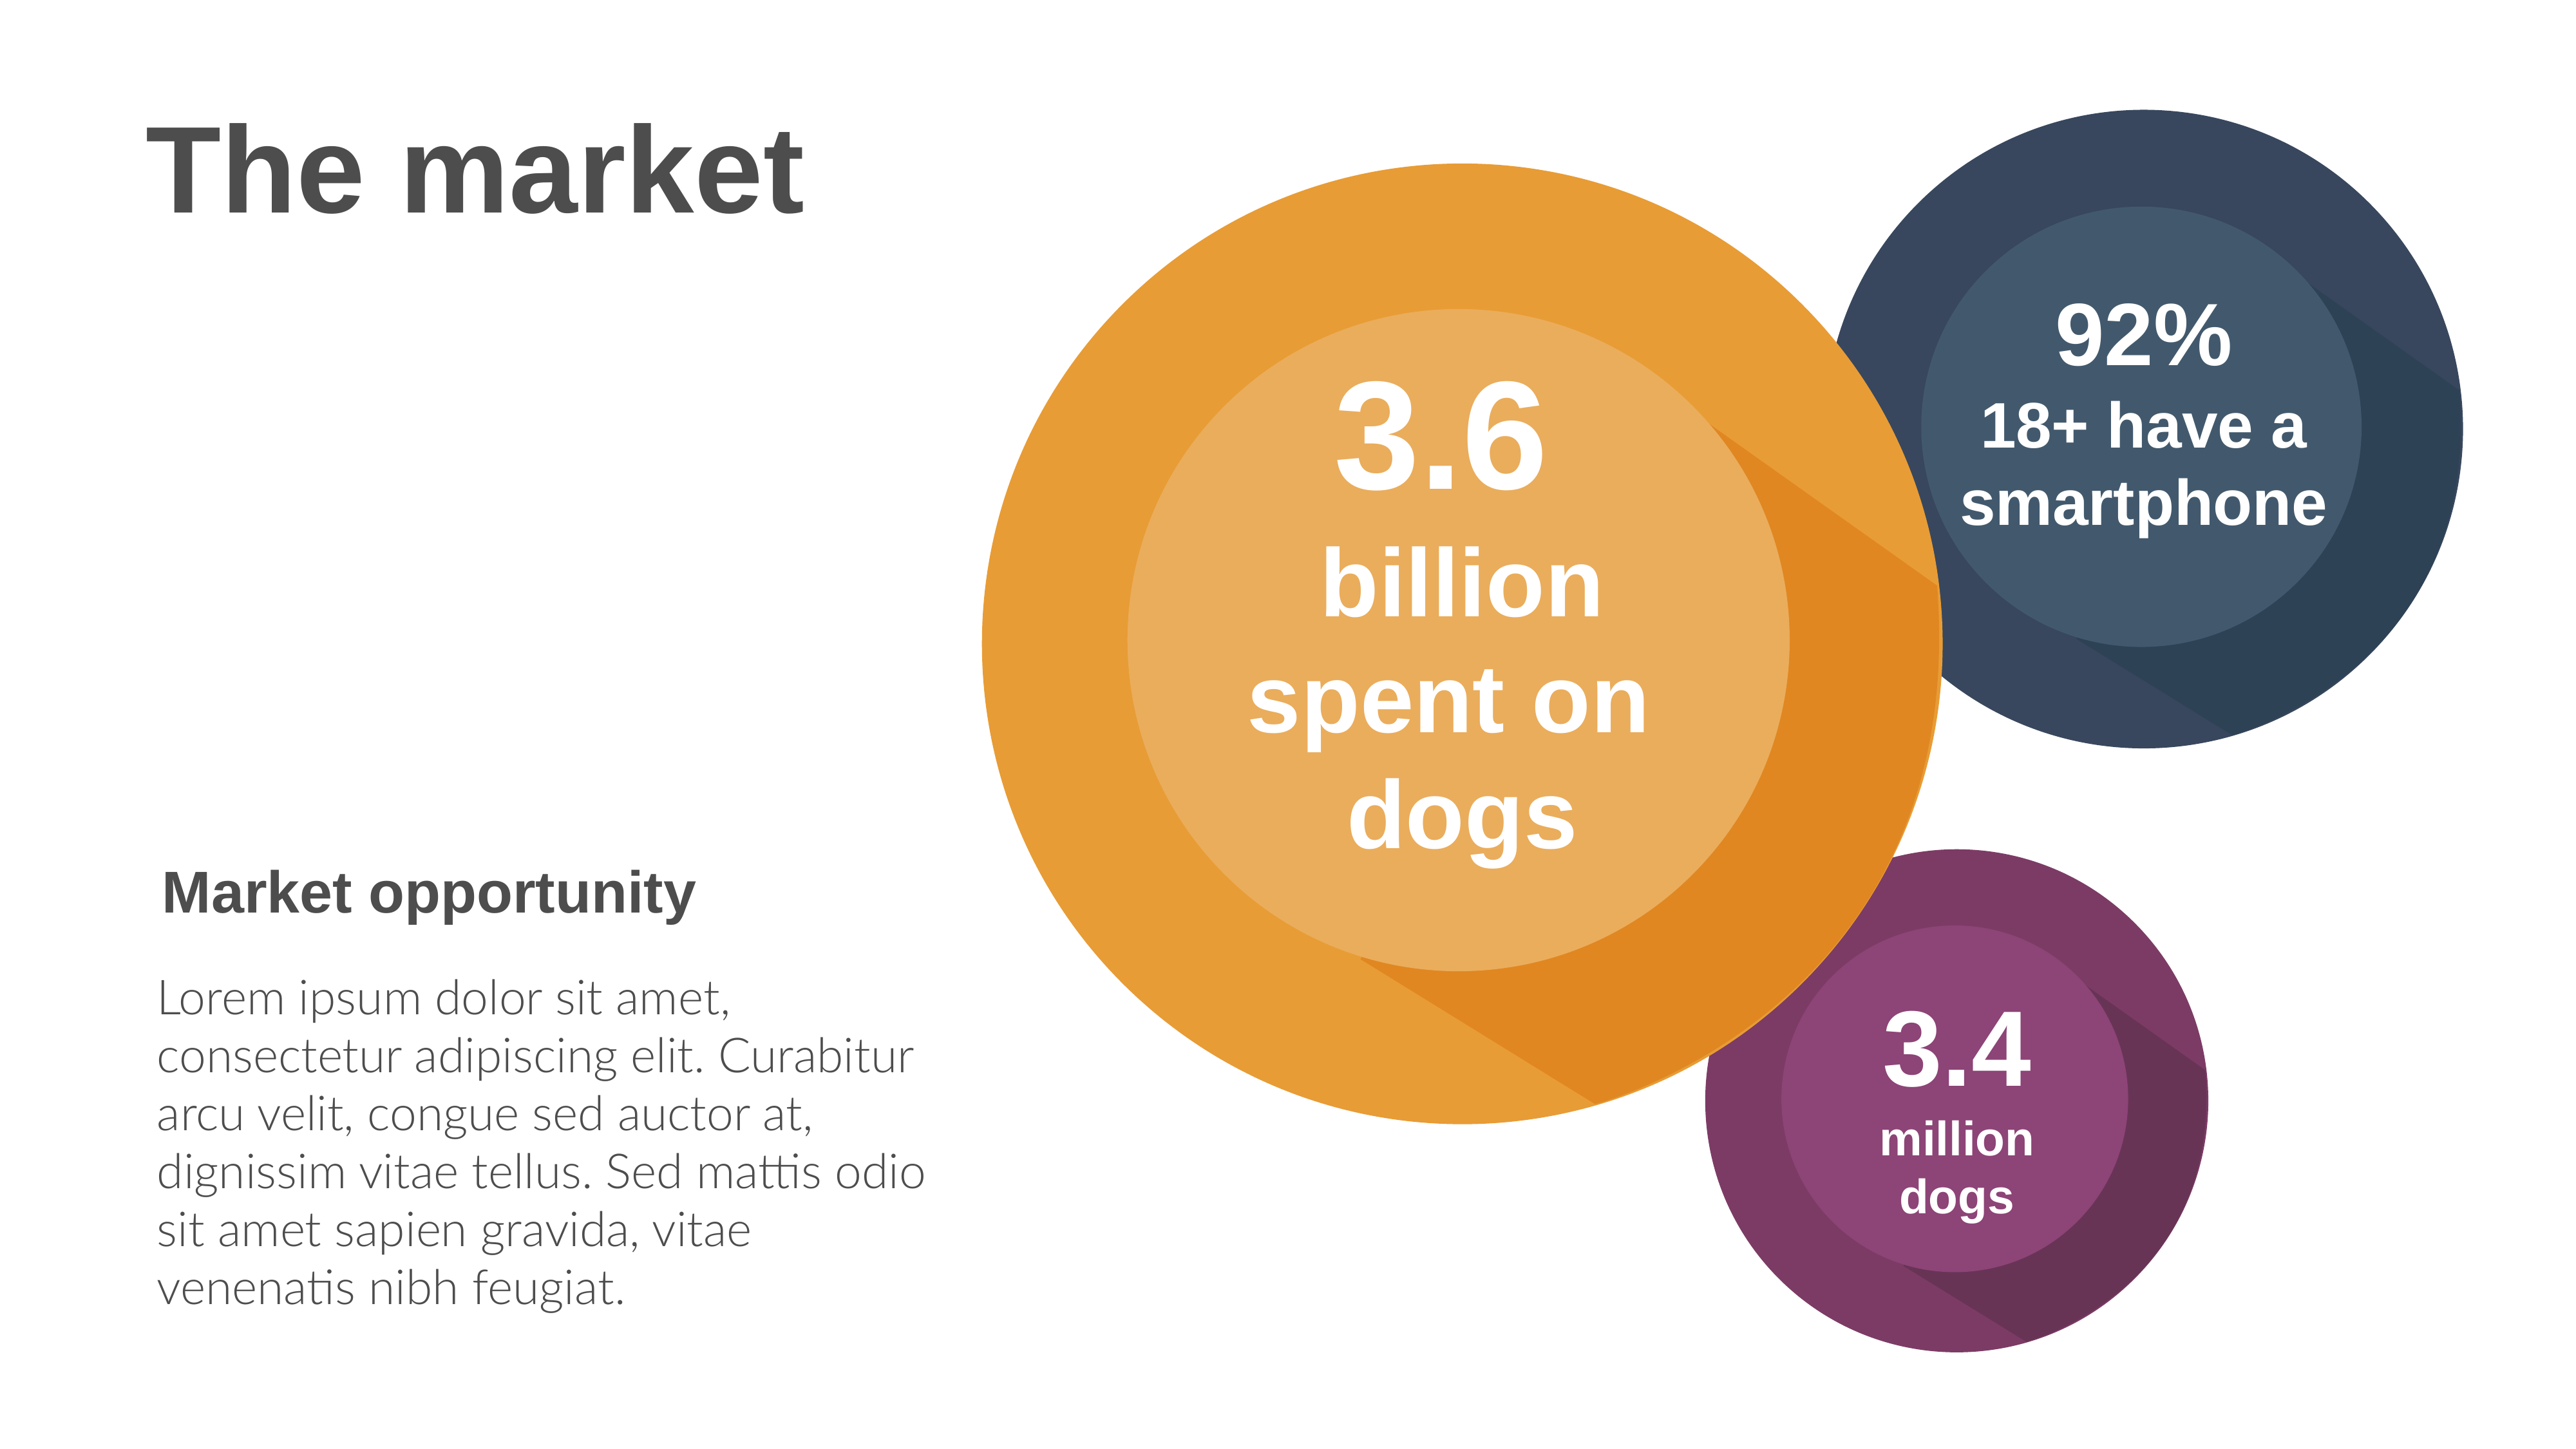

The market

92%
18+ have a
smartphone

3.6
billion
spent on
dogs

Market opportunity

Lorem ipsum dolor sit amet, consectetur adipiscing elit. Curabitur arcu velit, congue sed auctor at, dignissim vitae tellus. Sed mattis odio sit amet sapien gravida, vitae venenatis nibh feugiat.

3.4
million
dogs